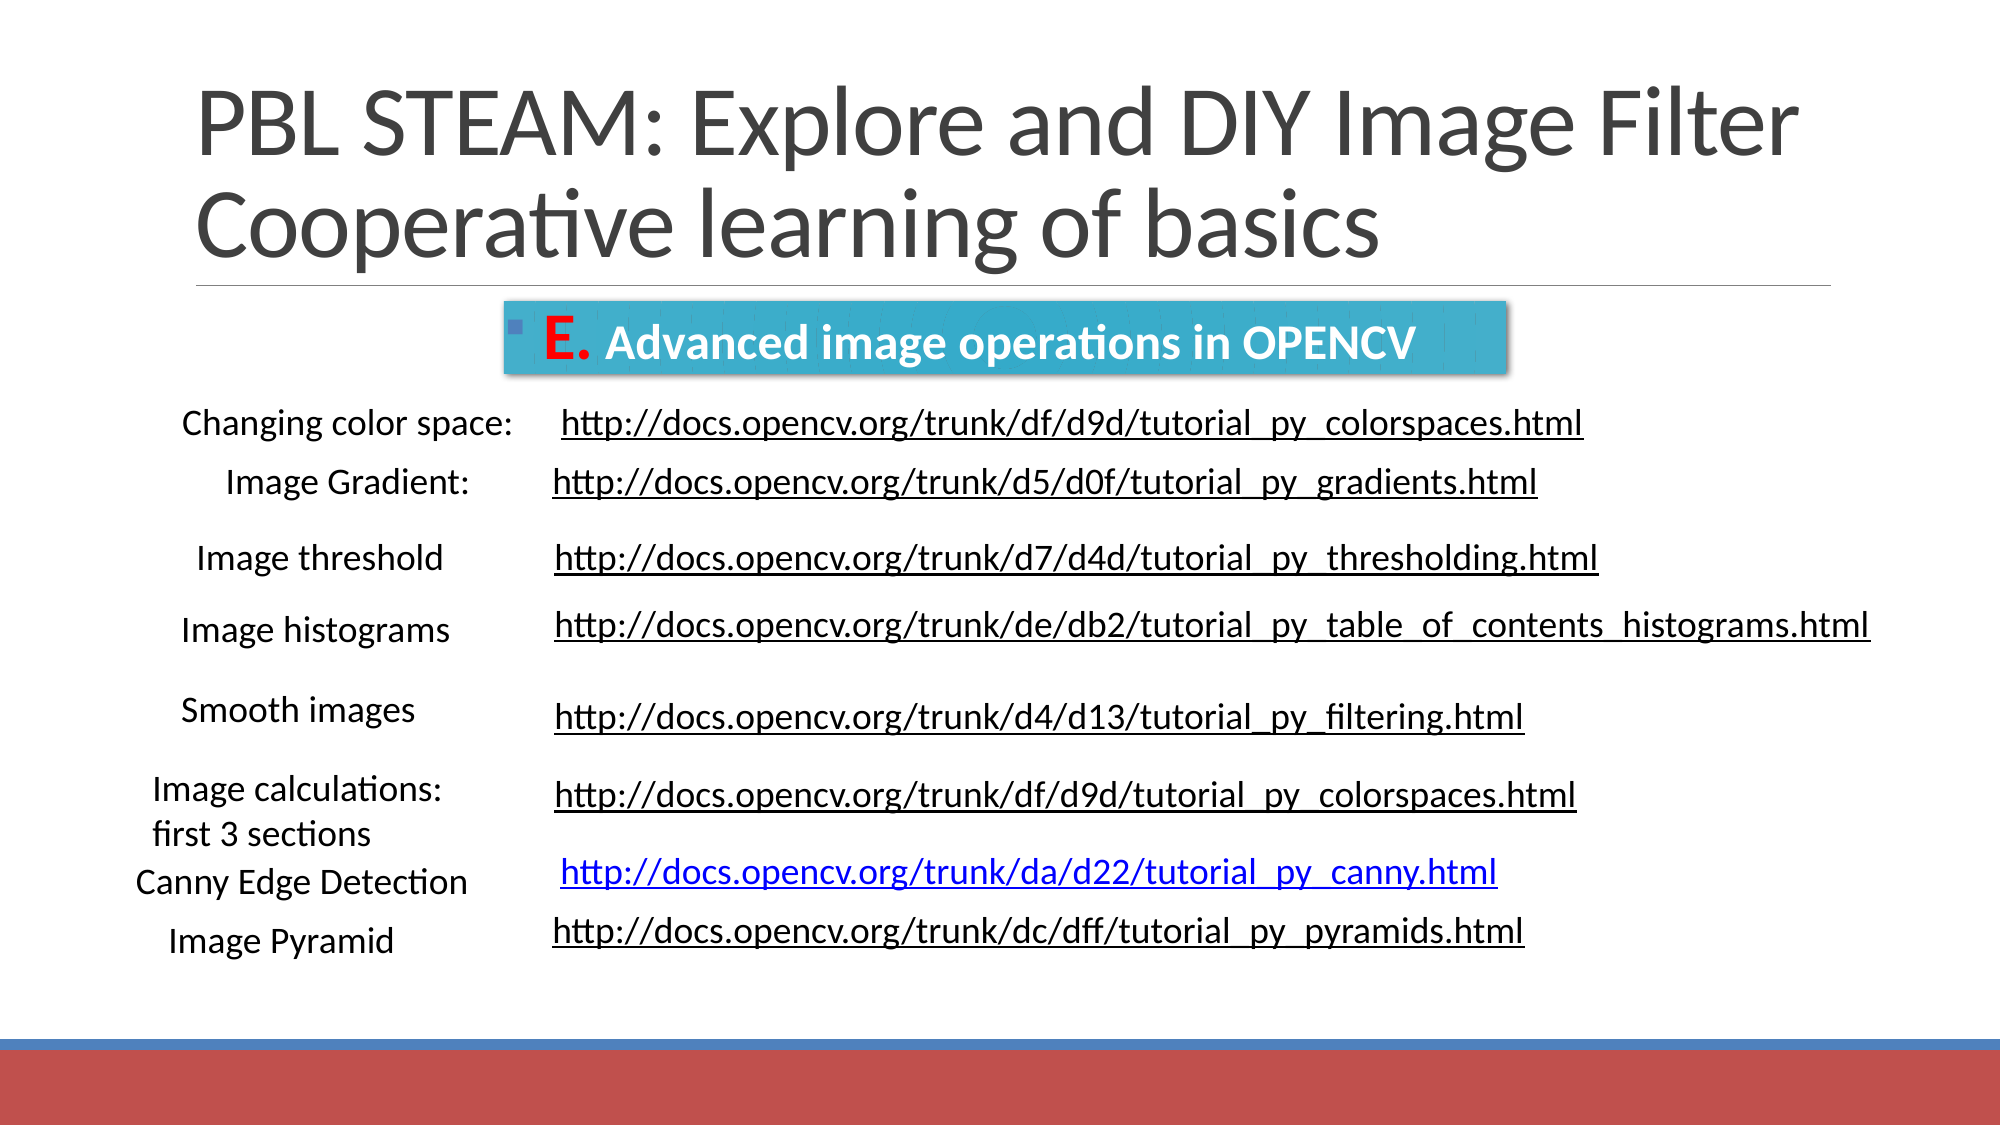

# PBL STEAM: Explore and DIY Image Filter Cooperative learning of basics
 E. Advanced image operations in OPENCV
http://docs.opencv.org/trunk/df/d9d/tutorial_py_colorspaces.html
Changing color space:
http://docs.opencv.org/trunk/d5/d0f/tutorial_py_gradients.html
Image Gradient:
Image threshold
http://docs.opencv.org/trunk/d7/d4d/tutorial_py_thresholding.html
http://docs.opencv.org/trunk/de/db2/tutorial_py_table_of_contents_histograms.html
Image histograms
Smooth images
http://docs.opencv.org/trunk/d4/d13/tutorial_py_filtering.html
Image calculations: first 3 sections
http://docs.opencv.org/trunk/df/d9d/tutorial_py_colorspaces.html
http://docs.opencv.org/trunk/da/d22/tutorial_py_canny.html
Canny Edge Detection
http://docs.opencv.org/trunk/dc/dff/tutorial_py_pyramids.html
Image Pyramid